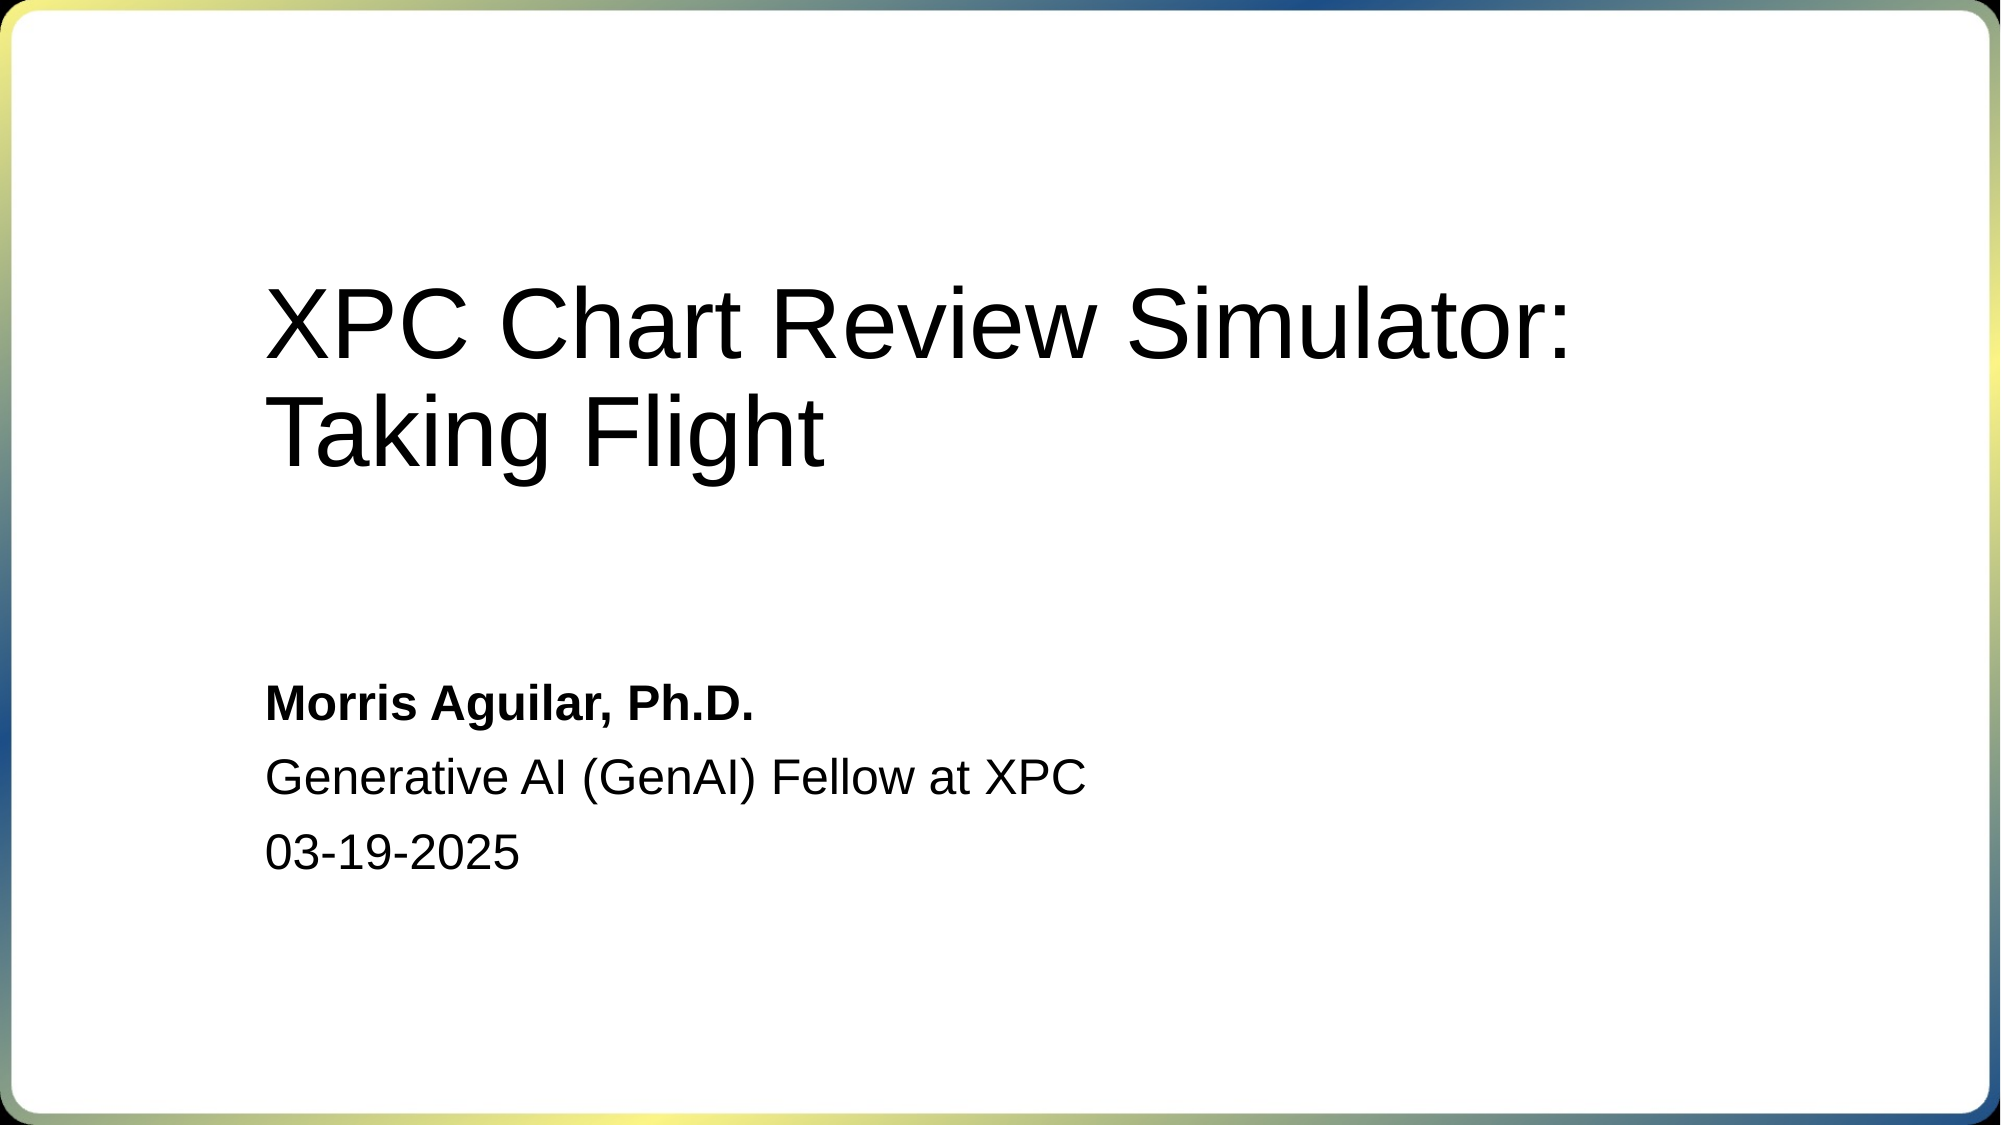

# XPC Chart Review Simulator: Taking Flight
Morris Aguilar, Ph.D.
Generative AI (GenAI) Fellow at XPC
03-19-2025